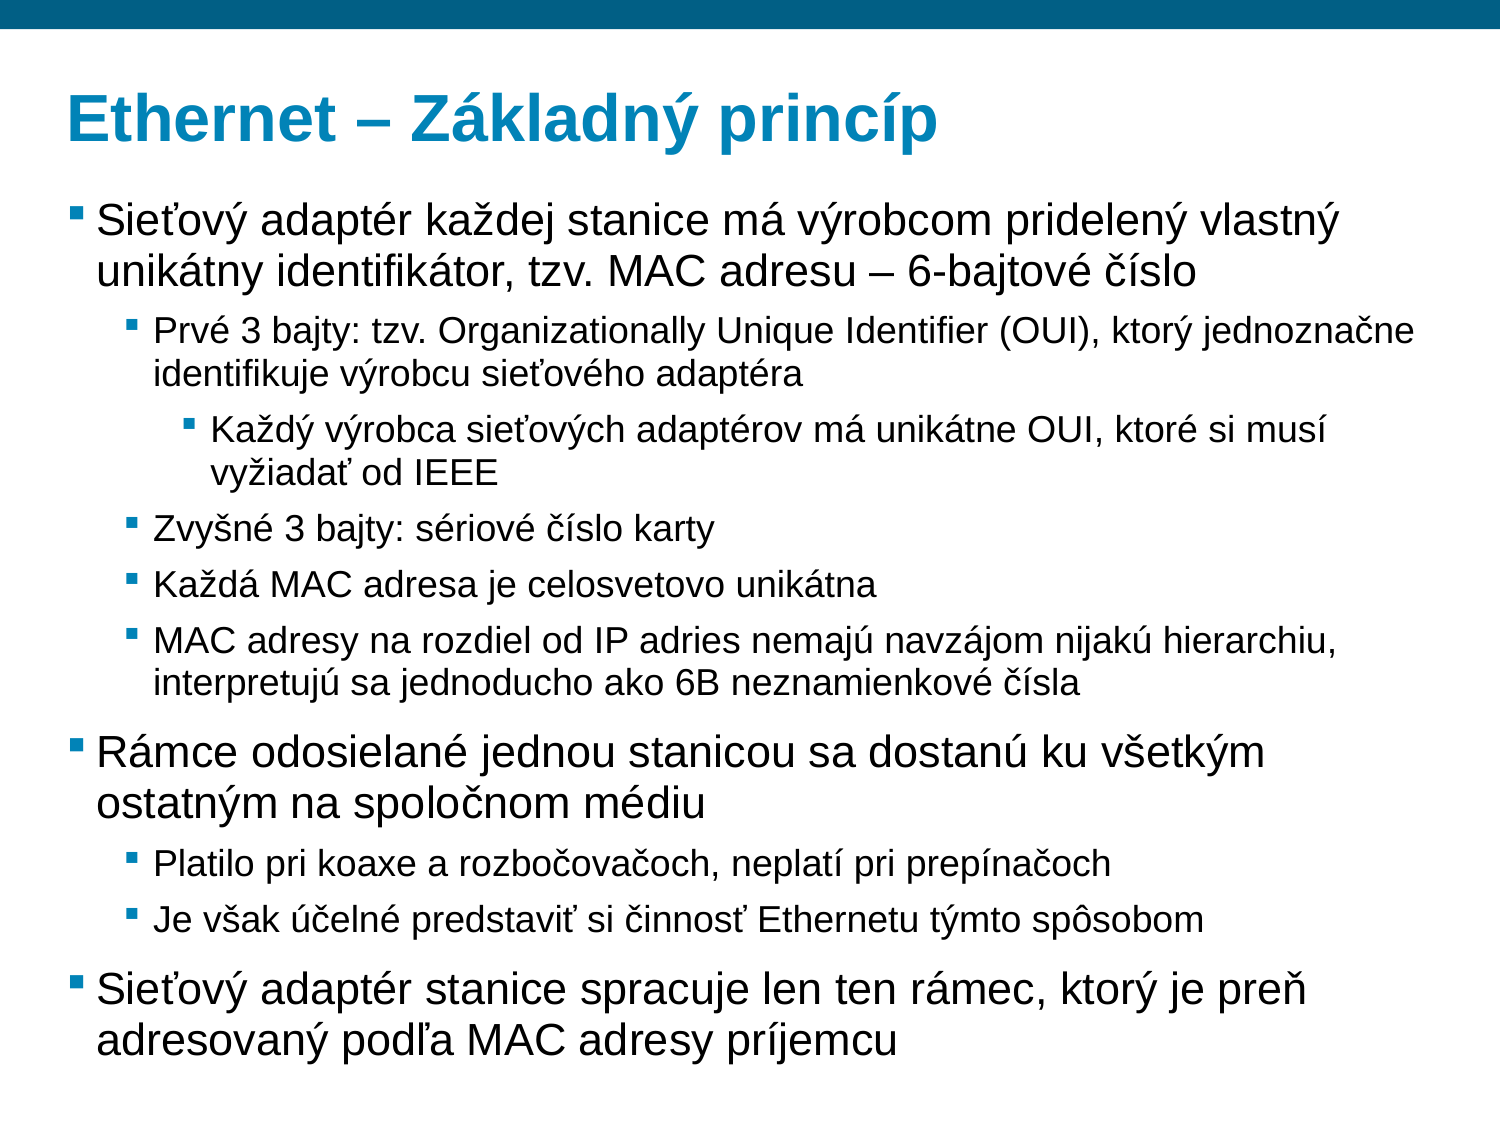

# Ethernet – Základný princíp
Sieťový adaptér každej stanice má výrobcom pridelený vlastný unikátny identifikátor, tzv. MAC adresu – 6-bajtové číslo
Prvé 3 bajty: tzv. Organizationally Unique Identifier (OUI), ktorý jednoznačne identifikuje výrobcu sieťového adaptéra
Každý výrobca sieťových adaptérov má unikátne OUI, ktoré si musí vyžiadať od IEEE
Zvyšné 3 bajty: sériové číslo karty
Každá MAC adresa je celosvetovo unikátna
MAC adresy na rozdiel od IP adries nemajú navzájom nijakú hierarchiu, interpretujú sa jednoducho ako 6B neznamienkové čísla
Rámce odosielané jednou stanicou sa dostanú ku všetkým ostatným na spoločnom médiu
Platilo pri koaxe a rozbočovačoch, neplatí pri prepínačoch
Je však účelné predstaviť si činnosť Ethernetu týmto spôsobom
Sieťový adaptér stanice spracuje len ten rámec, ktorý je preň adresovaný podľa MAC adresy príjemcu